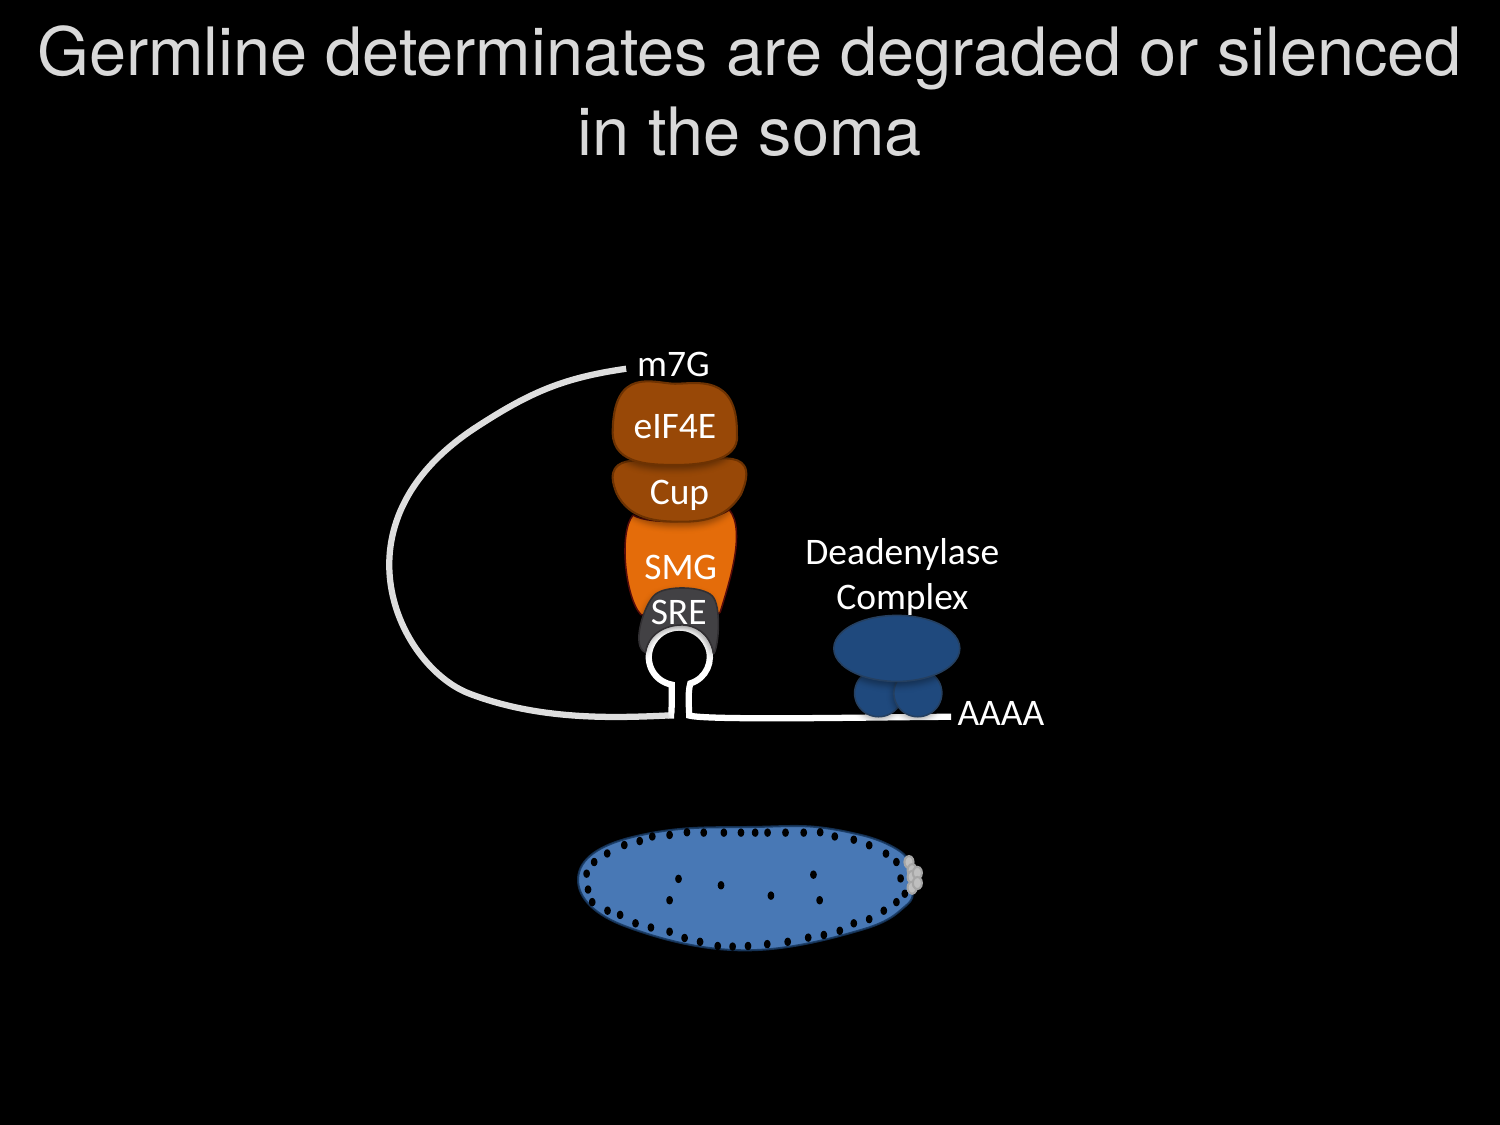

# Germline determinates are degraded or silenced in the soma
m7G

eIF4E
Cup
SMG
Deadenylase Complex
SRE

AAAA